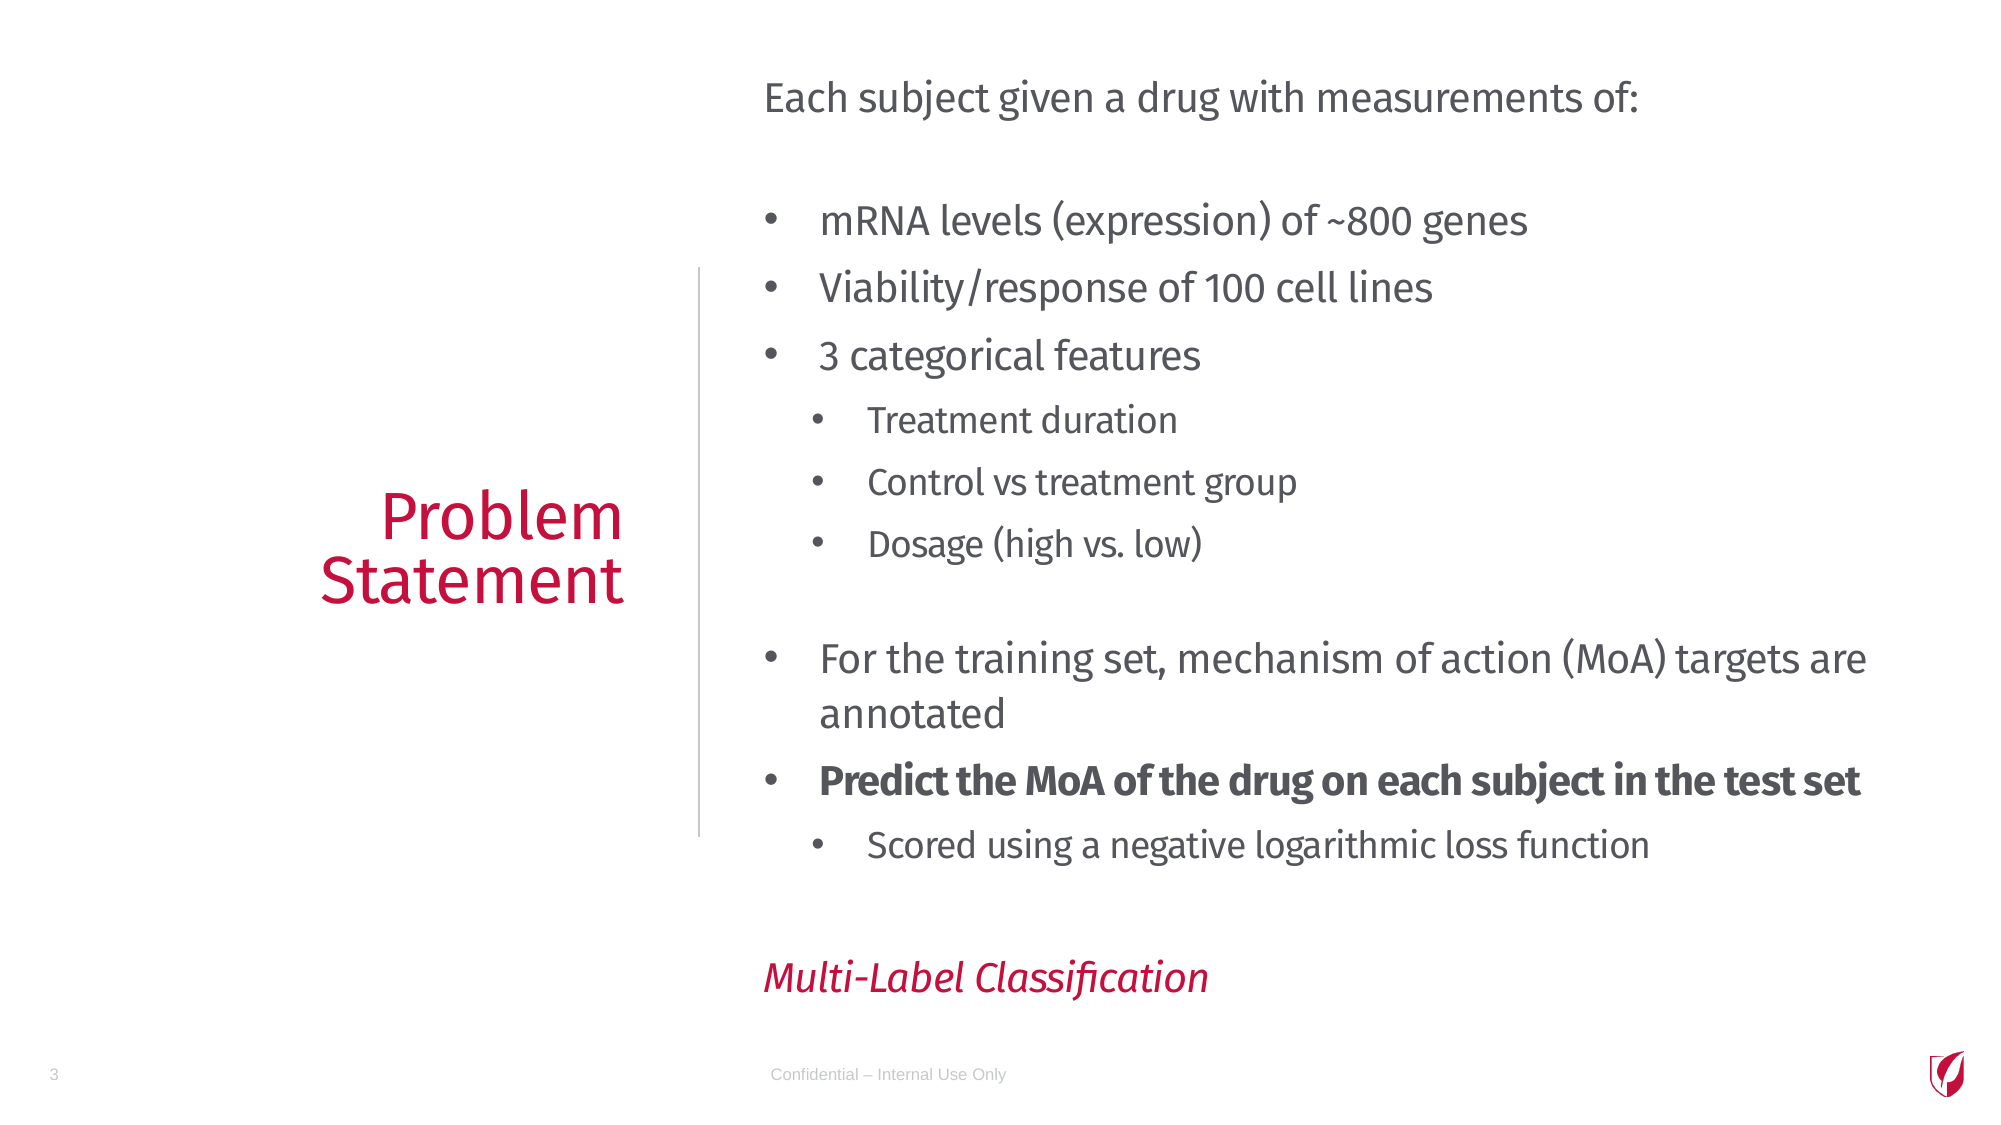

Each subject given a drug with measurements of:
mRNA levels (expression) of ~800 genes
Viability/response of 100 cell lines
3 categorical features
Treatment duration
Control vs treatment group
Dosage (high vs. low)
For the training set, mechanism of action (MoA) targets are annotated
Predict the MoA of the drug on each subject in the test set
Scored using a negative logarithmic loss function

Multi-Label Classification

Problem Statement
3